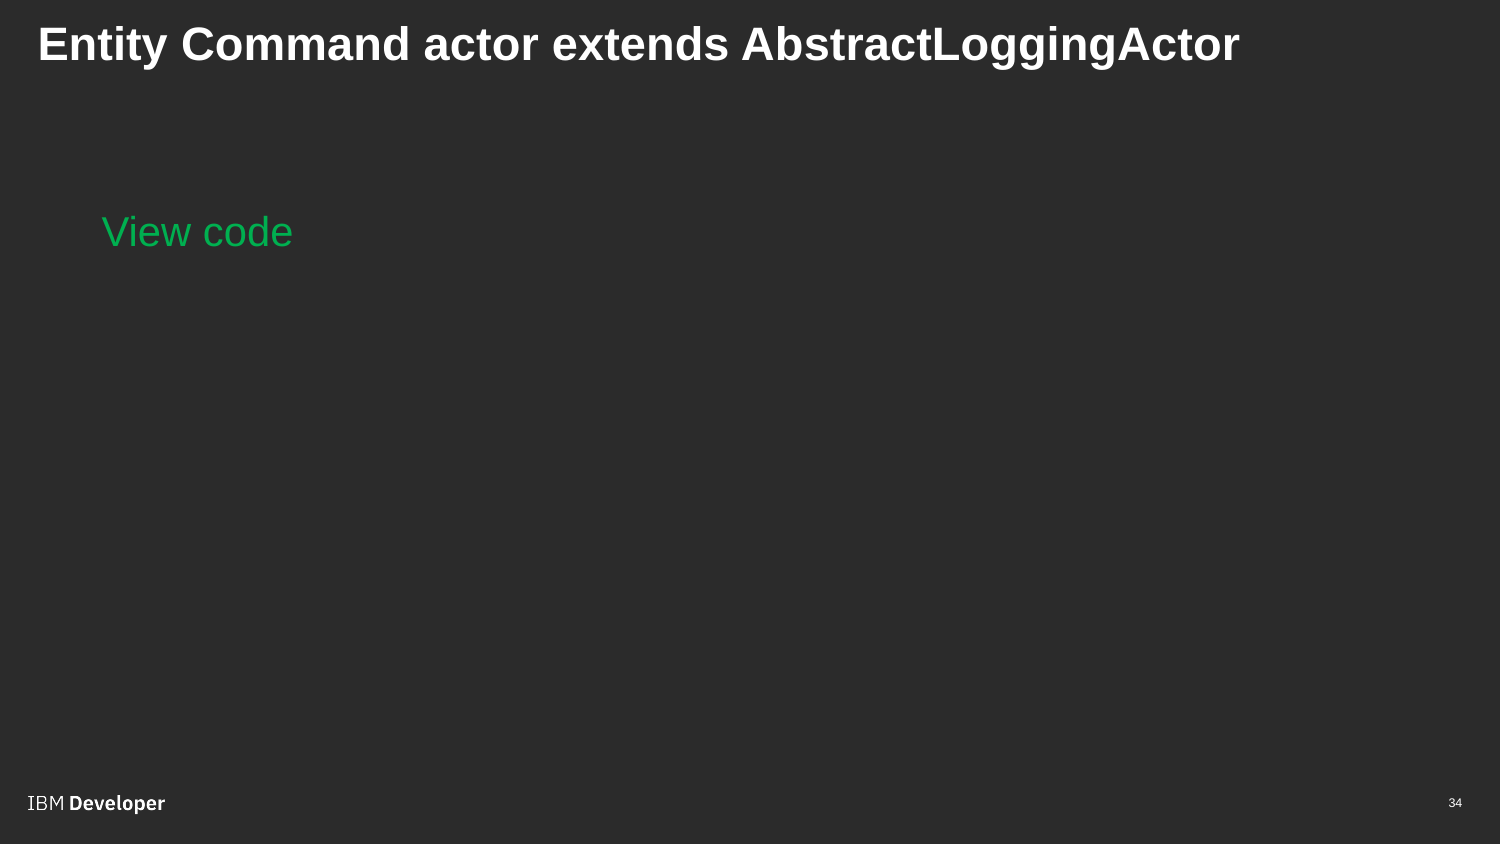

# Entity Command actor extends AbstractLoggingActor

View code

Message Flow
34